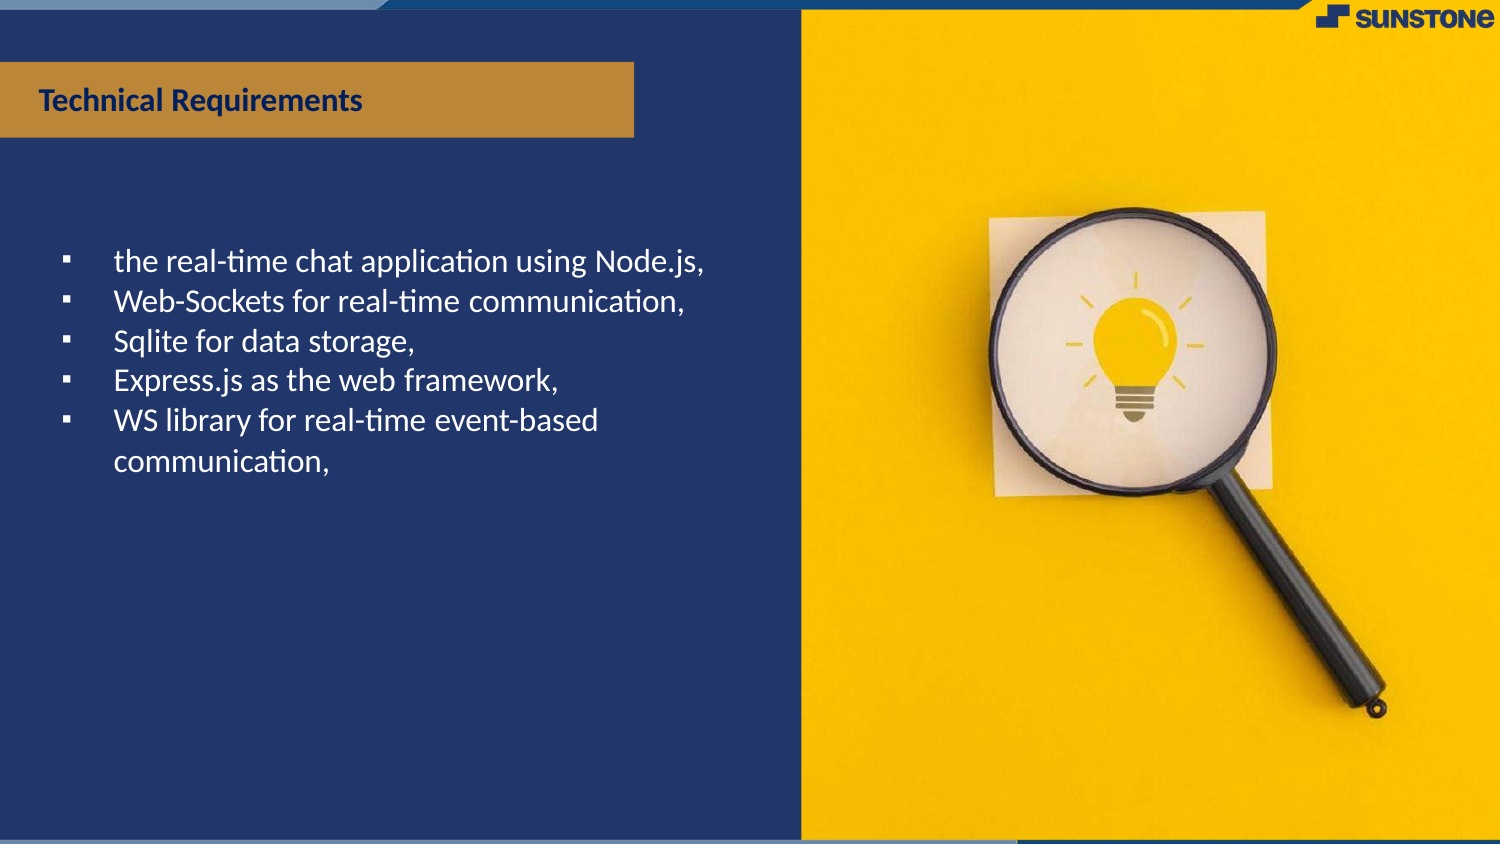

# Technical Requirements
the real-time chat application using Node.js,
Web-Sockets for real-time communication,
Sqlite for data storage,
Express.js as the web framework,
WS library for real-time event-based
communication,